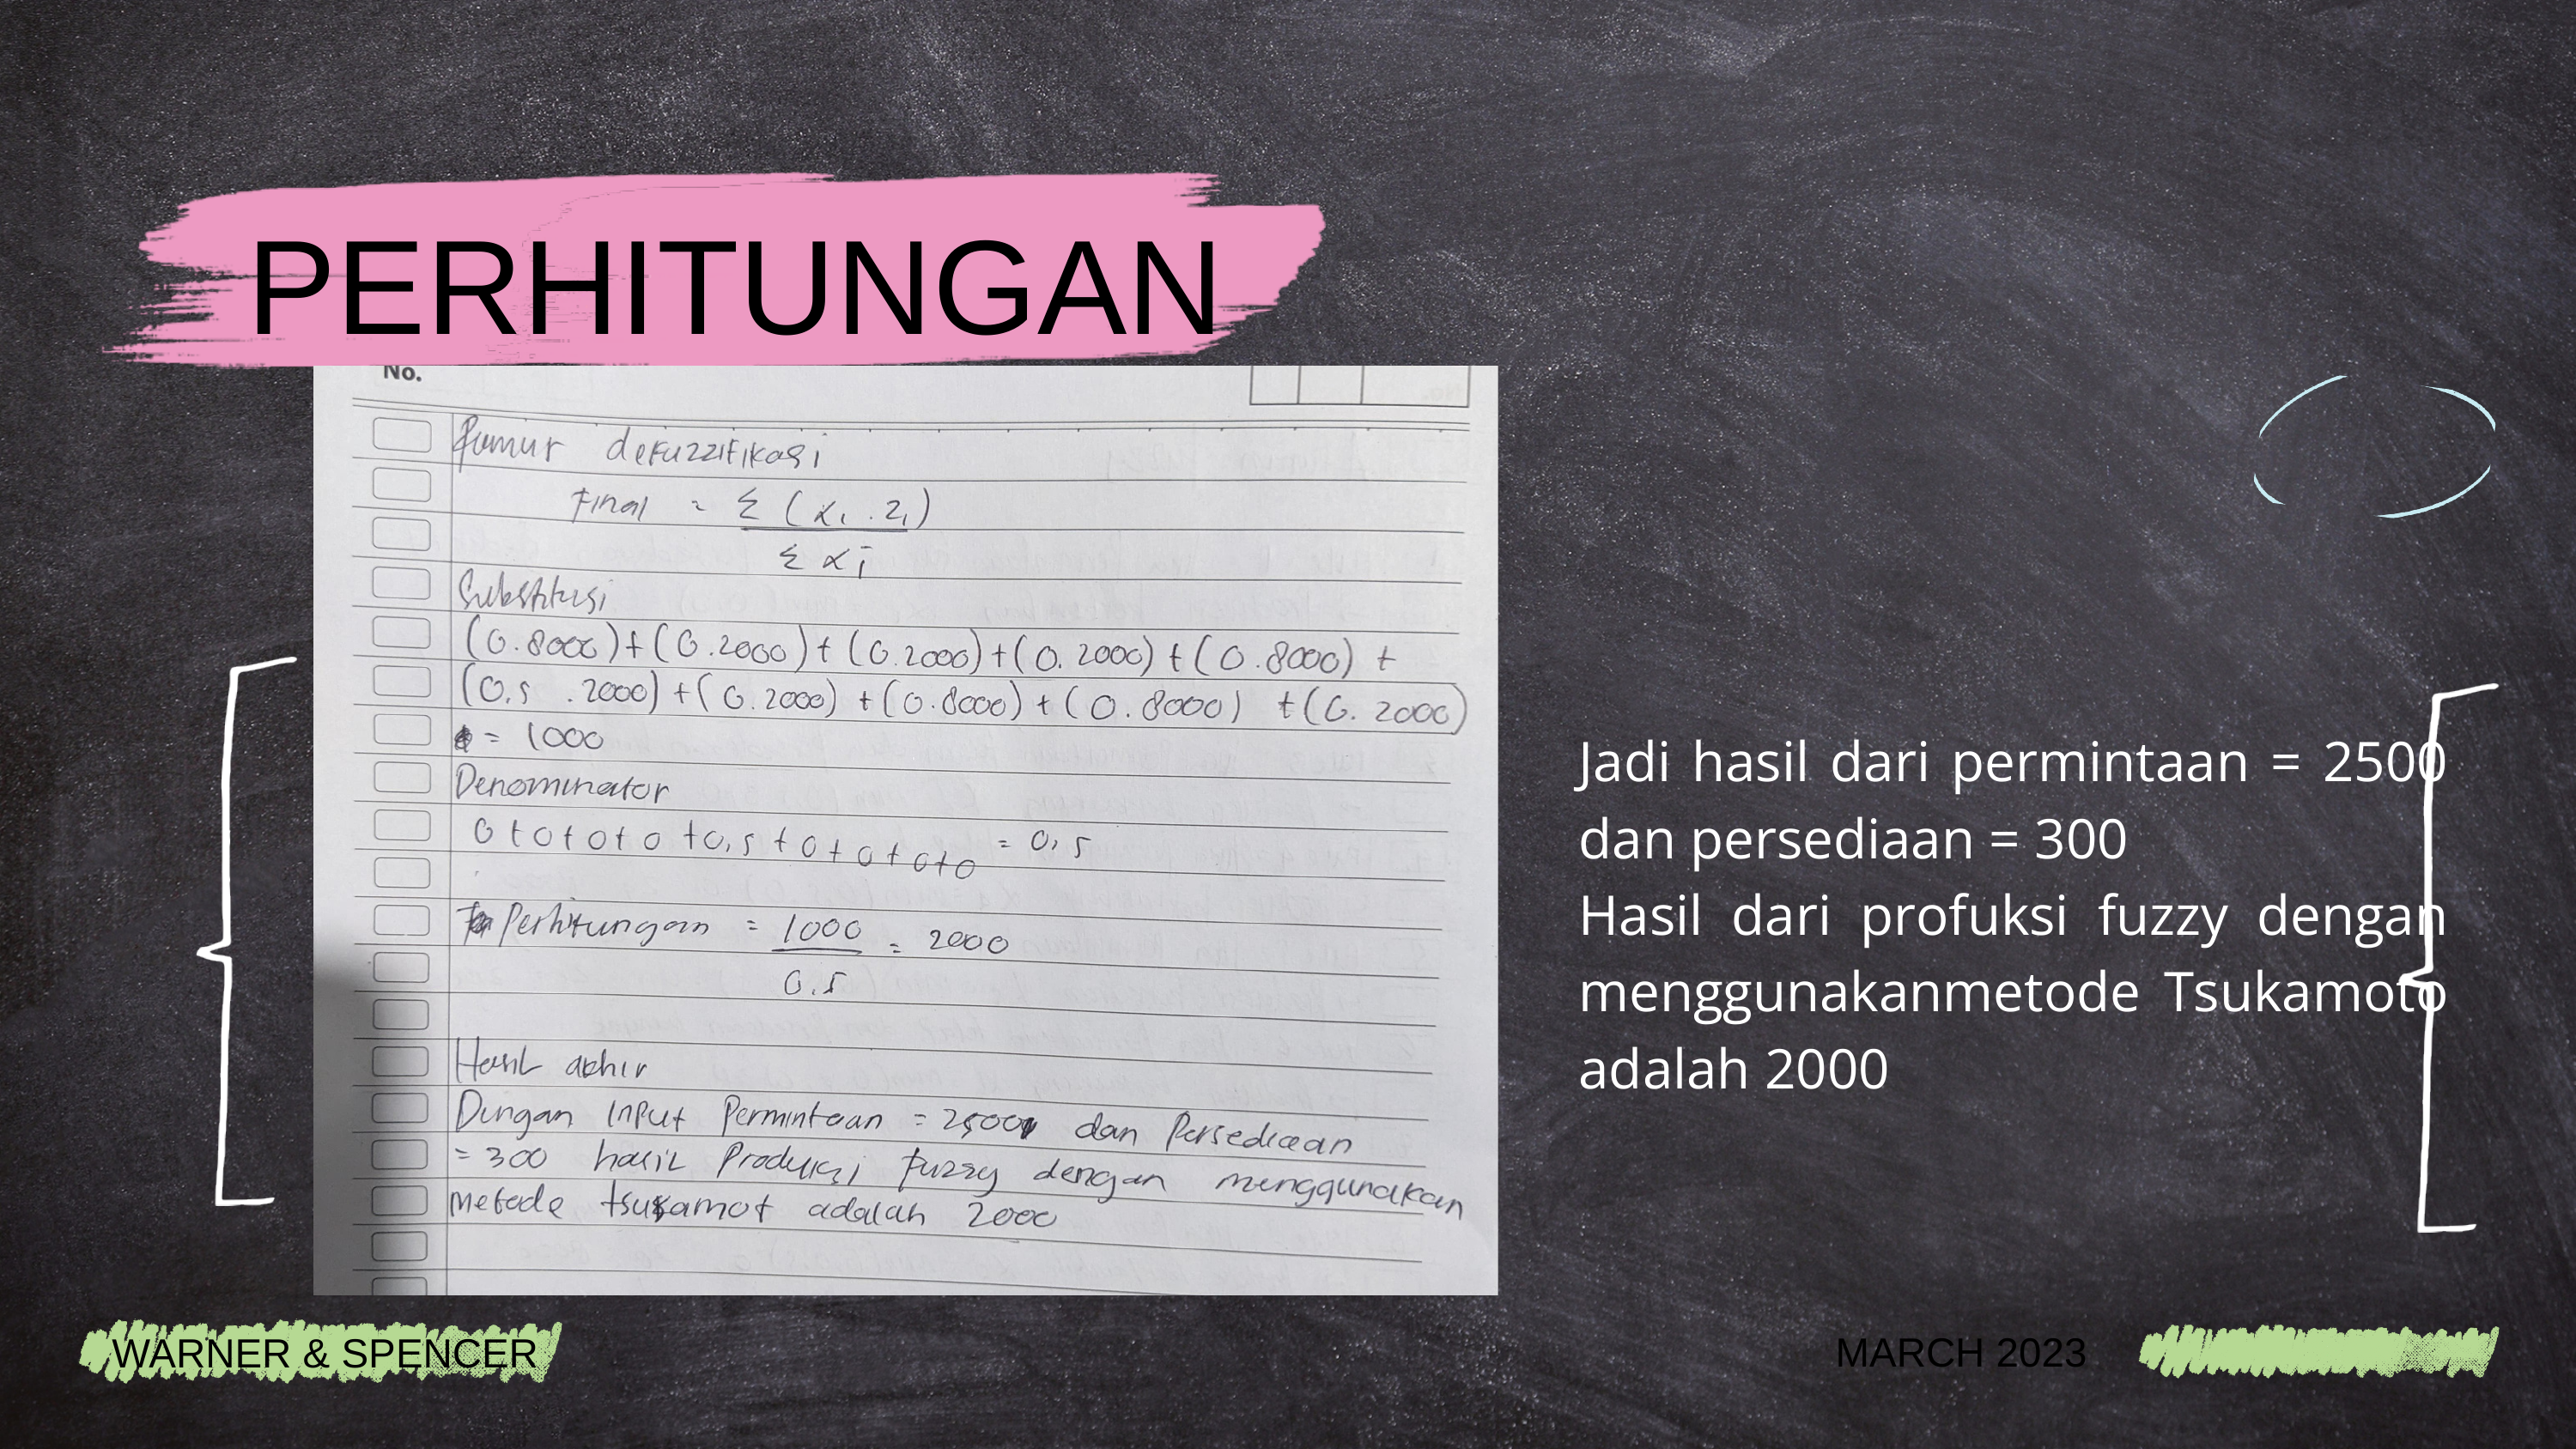

PERHITUNGAN

Jadi hasil dari permintaan = 2500 dan persediaan = 300
Hasil dari profuksi fuzzy dengan menggunakanmetode Tsukamoto adalah 2000

MARCH 2023
WARNER & SPENCER